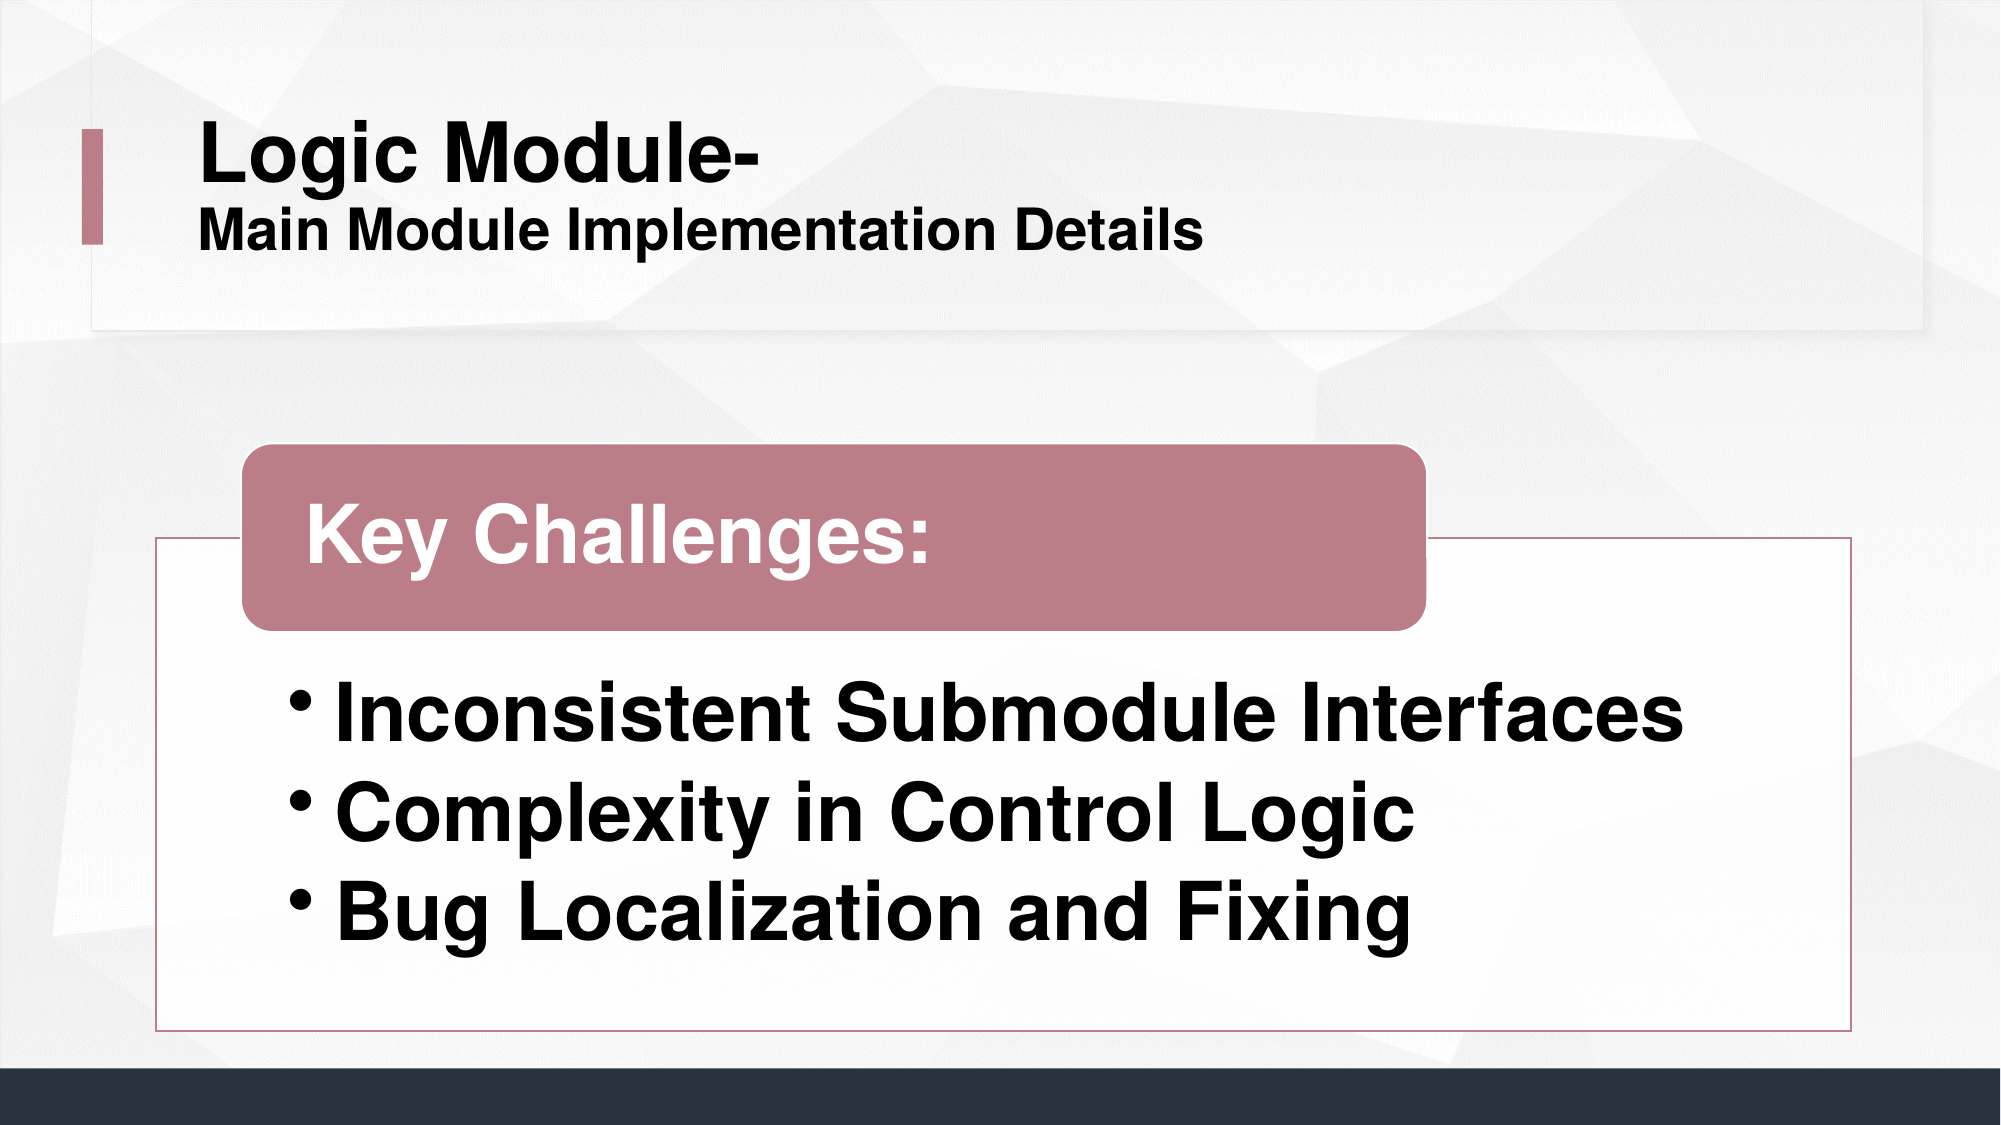

# Logic Module- Main Module Implementation Details
Inconsistent Submodule Interfaces
Complexity in Control Logic
Bug Localization and Fixing
Key Challenges: